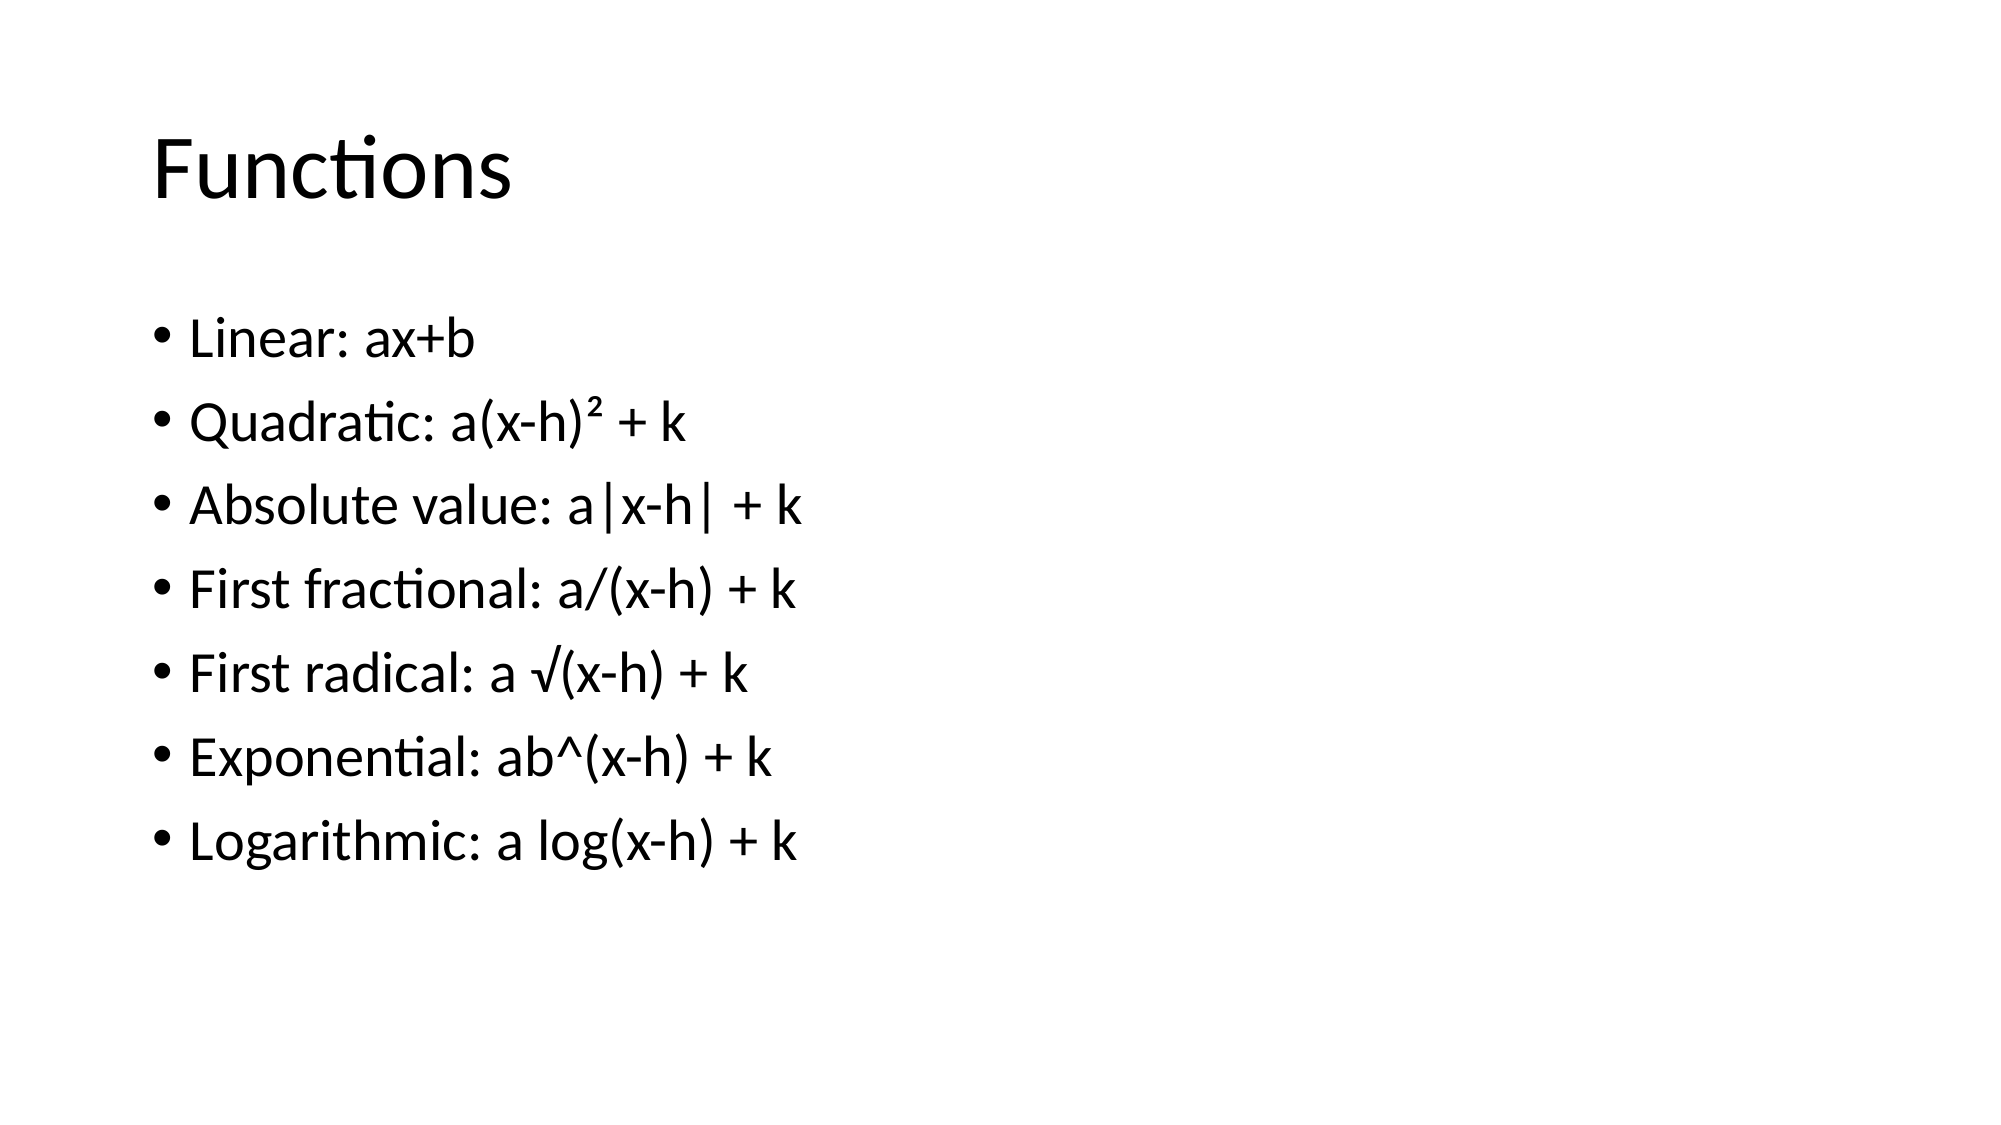

# Functions
Linear: ax+b
Quadratic: a(x-h)² + k
Absolute value: a|x-h| + k
First fractional: a/(x-h) + k
First radical: a √(x-h) + k
Exponential: ab^(x-h) + k
Logarithmic: a log(x-h) + k